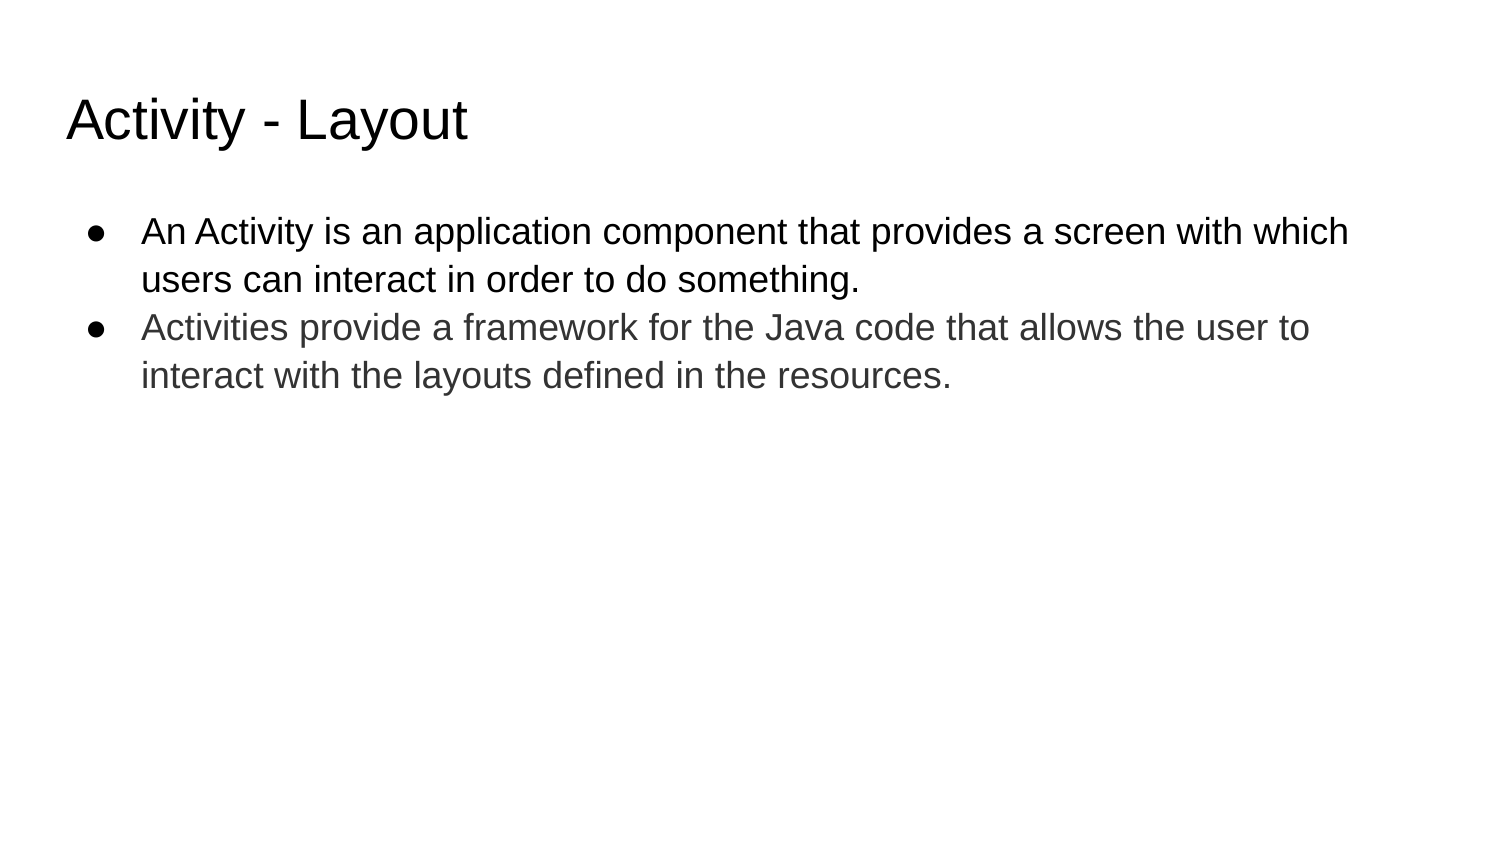

# Activity - Layout
An Activity is an application component that provides a screen with which users can interact in order to do something.
Activities provide a framework for the Java code that allows the user to interact with the layouts defined in the resources.